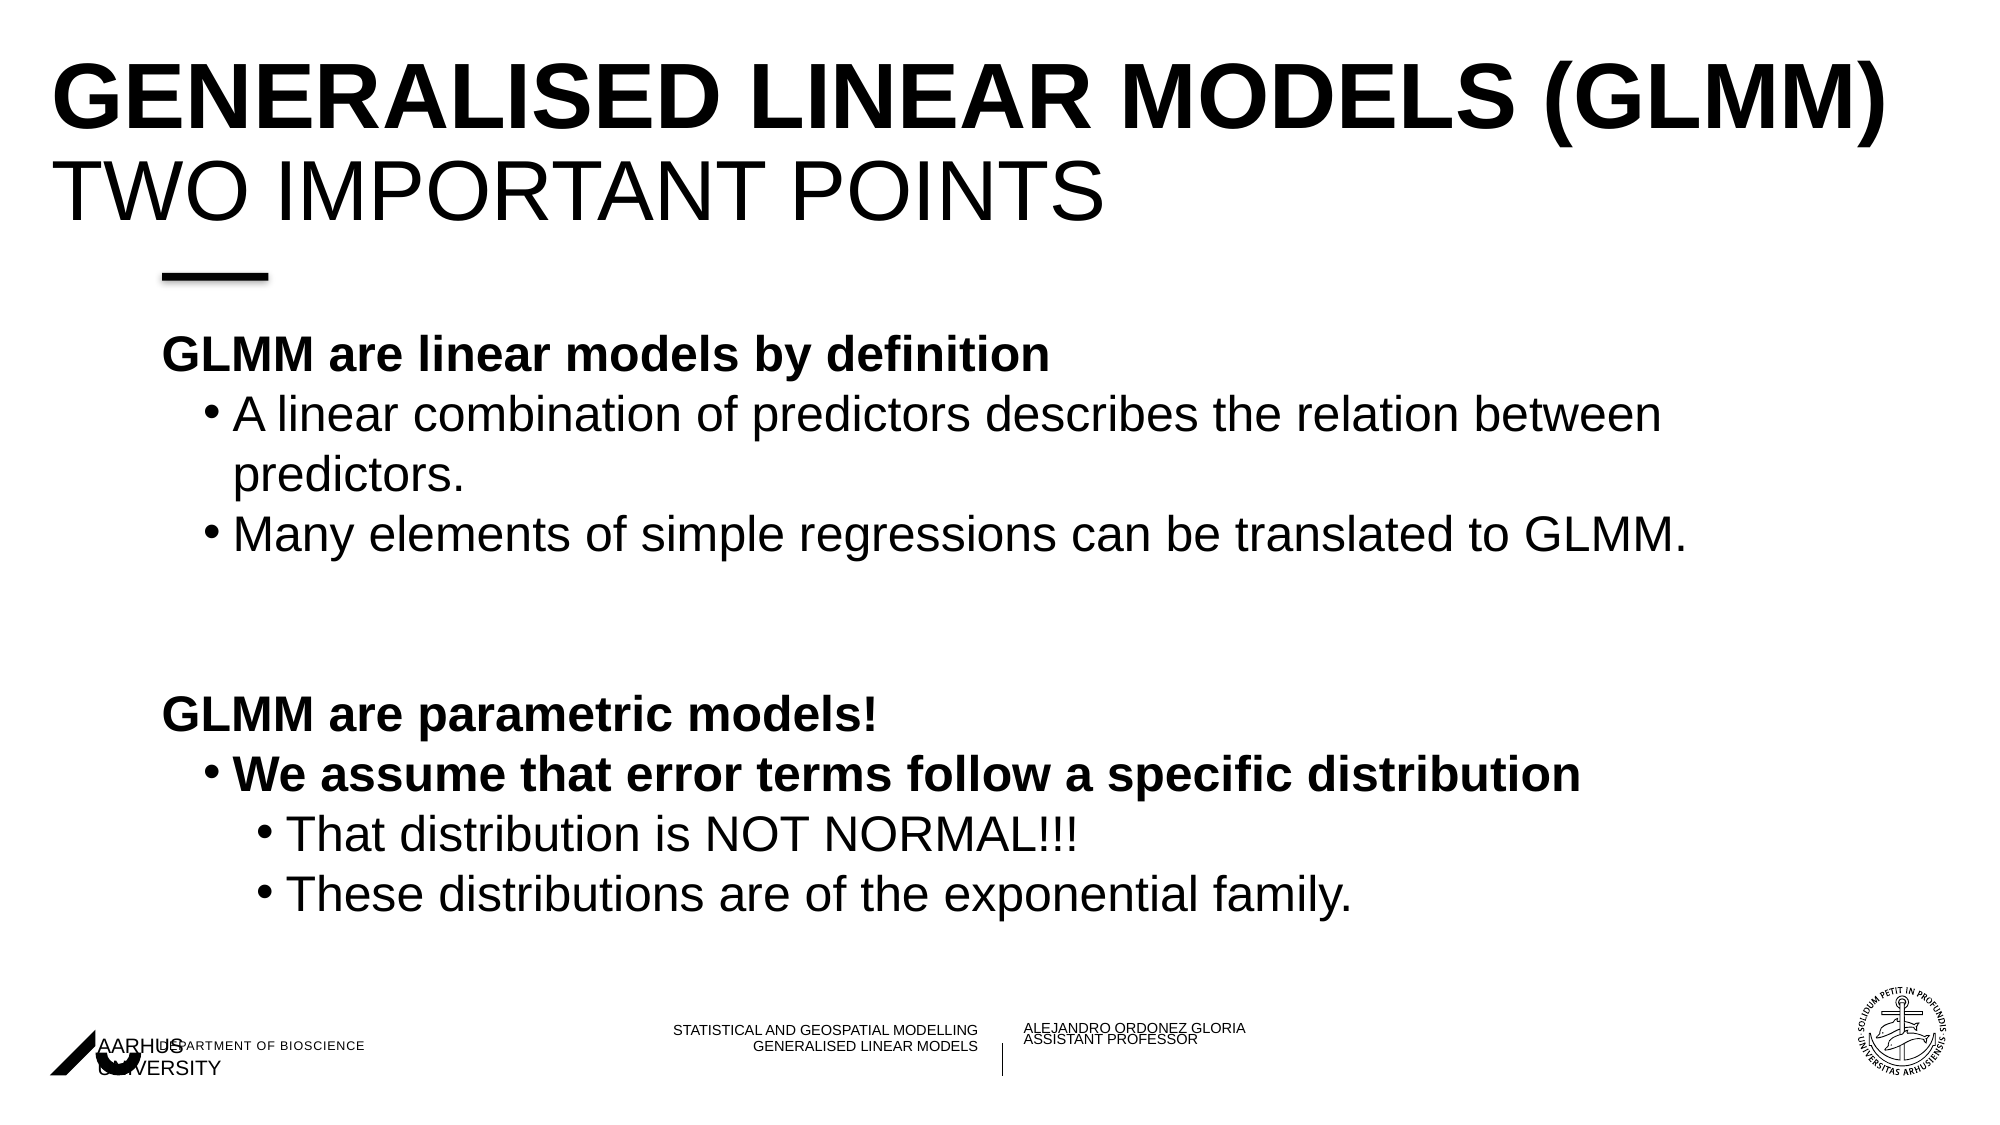

# Generalised Linear Models (GLMM) Two important points
GLMM are linear models by definition
A linear combination of predictors describes the relation between predictors.
Many elements of simple regressions can be translated to GLMM.

GLMM are parametric models!
We assume that error terms follow a specific distribution
That distribution is NOT NORMAL!!!
These distributions are of the exponential family.